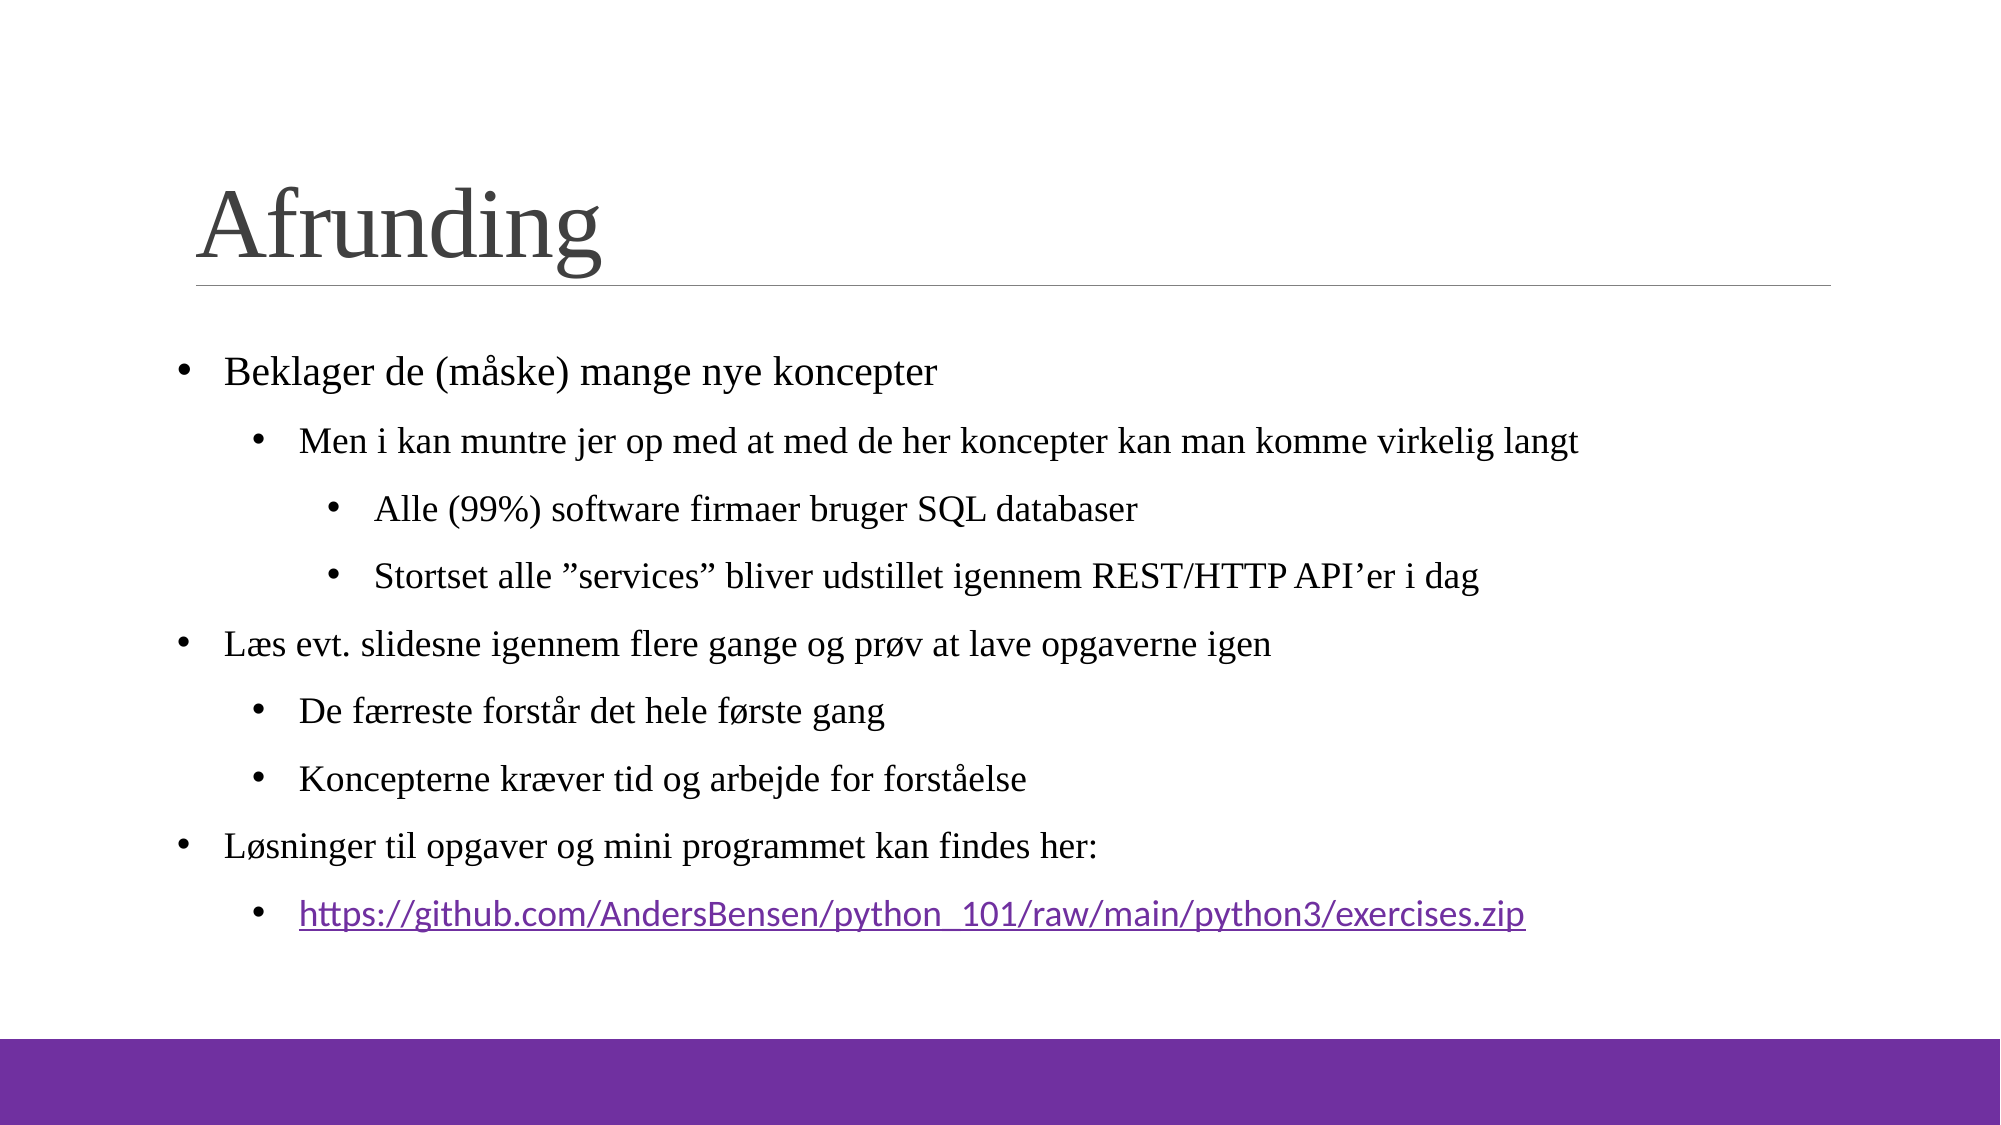

# Afrunding
Beklager de (måske) mange nye koncepter
Men i kan muntre jer op med at med de her koncepter kan man komme virkelig langt
Alle (99%) software firmaer bruger SQL databaser
Stortset alle ”services” bliver udstillet igennem REST/HTTP API’er i dag
Læs evt. slidesne igennem flere gange og prøv at lave opgaverne igen
De færreste forstår det hele første gang
Koncepterne kræver tid og arbejde for forståelse
Løsninger til opgaver og mini programmet kan findes her:
https://github.com/AndersBensen/python_101/raw/main/python3/exercises.zip